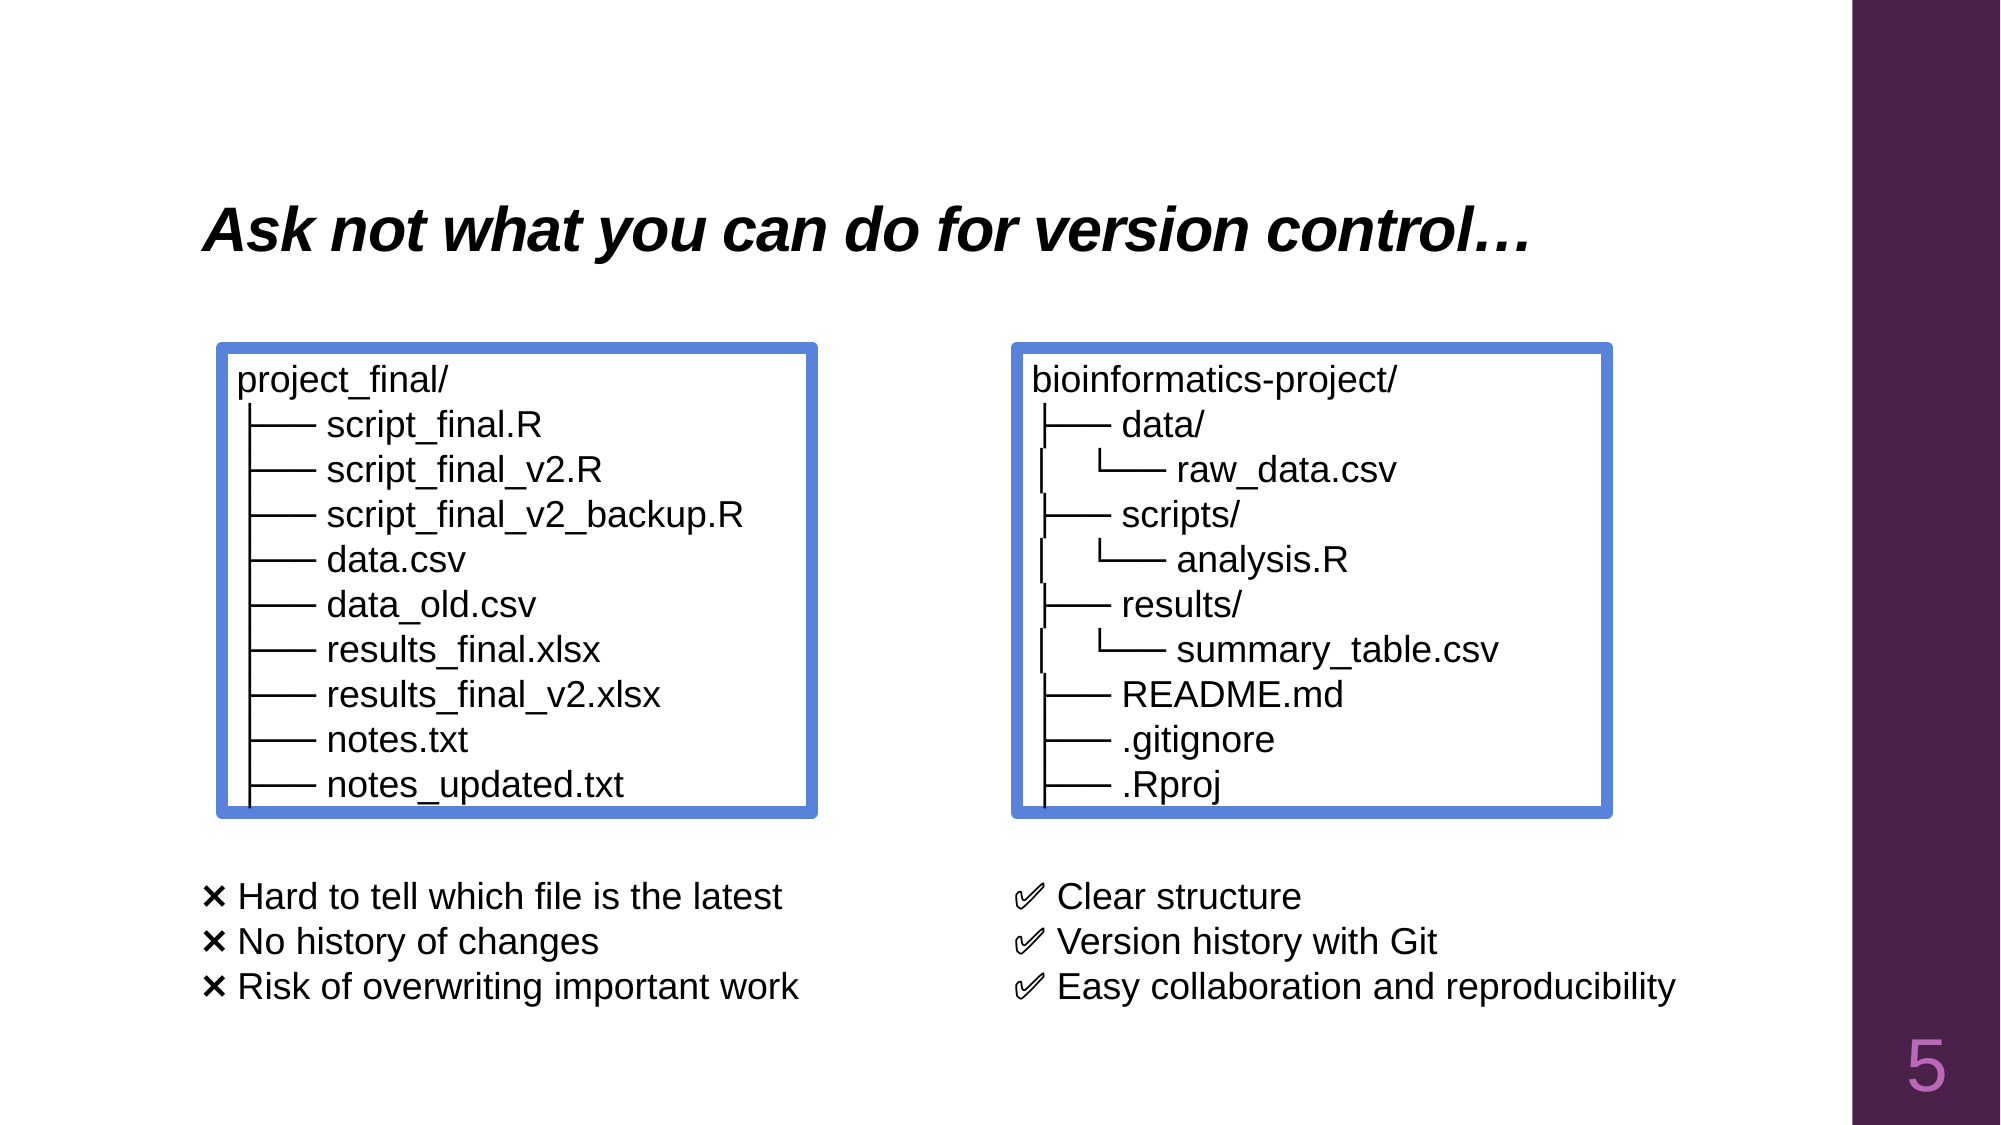

# Ask not what you can do for version control…
project_final/
├── script_final.R
├── script_final_v2.R
├── script_final_v2_backup.R
├── data.csv
├── data_old.csv
├── results_final.xlsx
├── results_final_v2.xlsx
├── notes.txt
├── notes_updated.txt
bioinformatics-project/
├── data/
│   └── raw_data.csv
├── scripts/
│   └── analysis.R
├── results/
│   └── summary_table.csv
├── README.md
├── .gitignore
├── .Rproj
❌ Hard to tell which file is the latest
❌ No history of changes
❌ Risk of overwriting important work
✅ Clear structure
✅ Version history with Git
✅ Easy collaboration and reproducibility
5